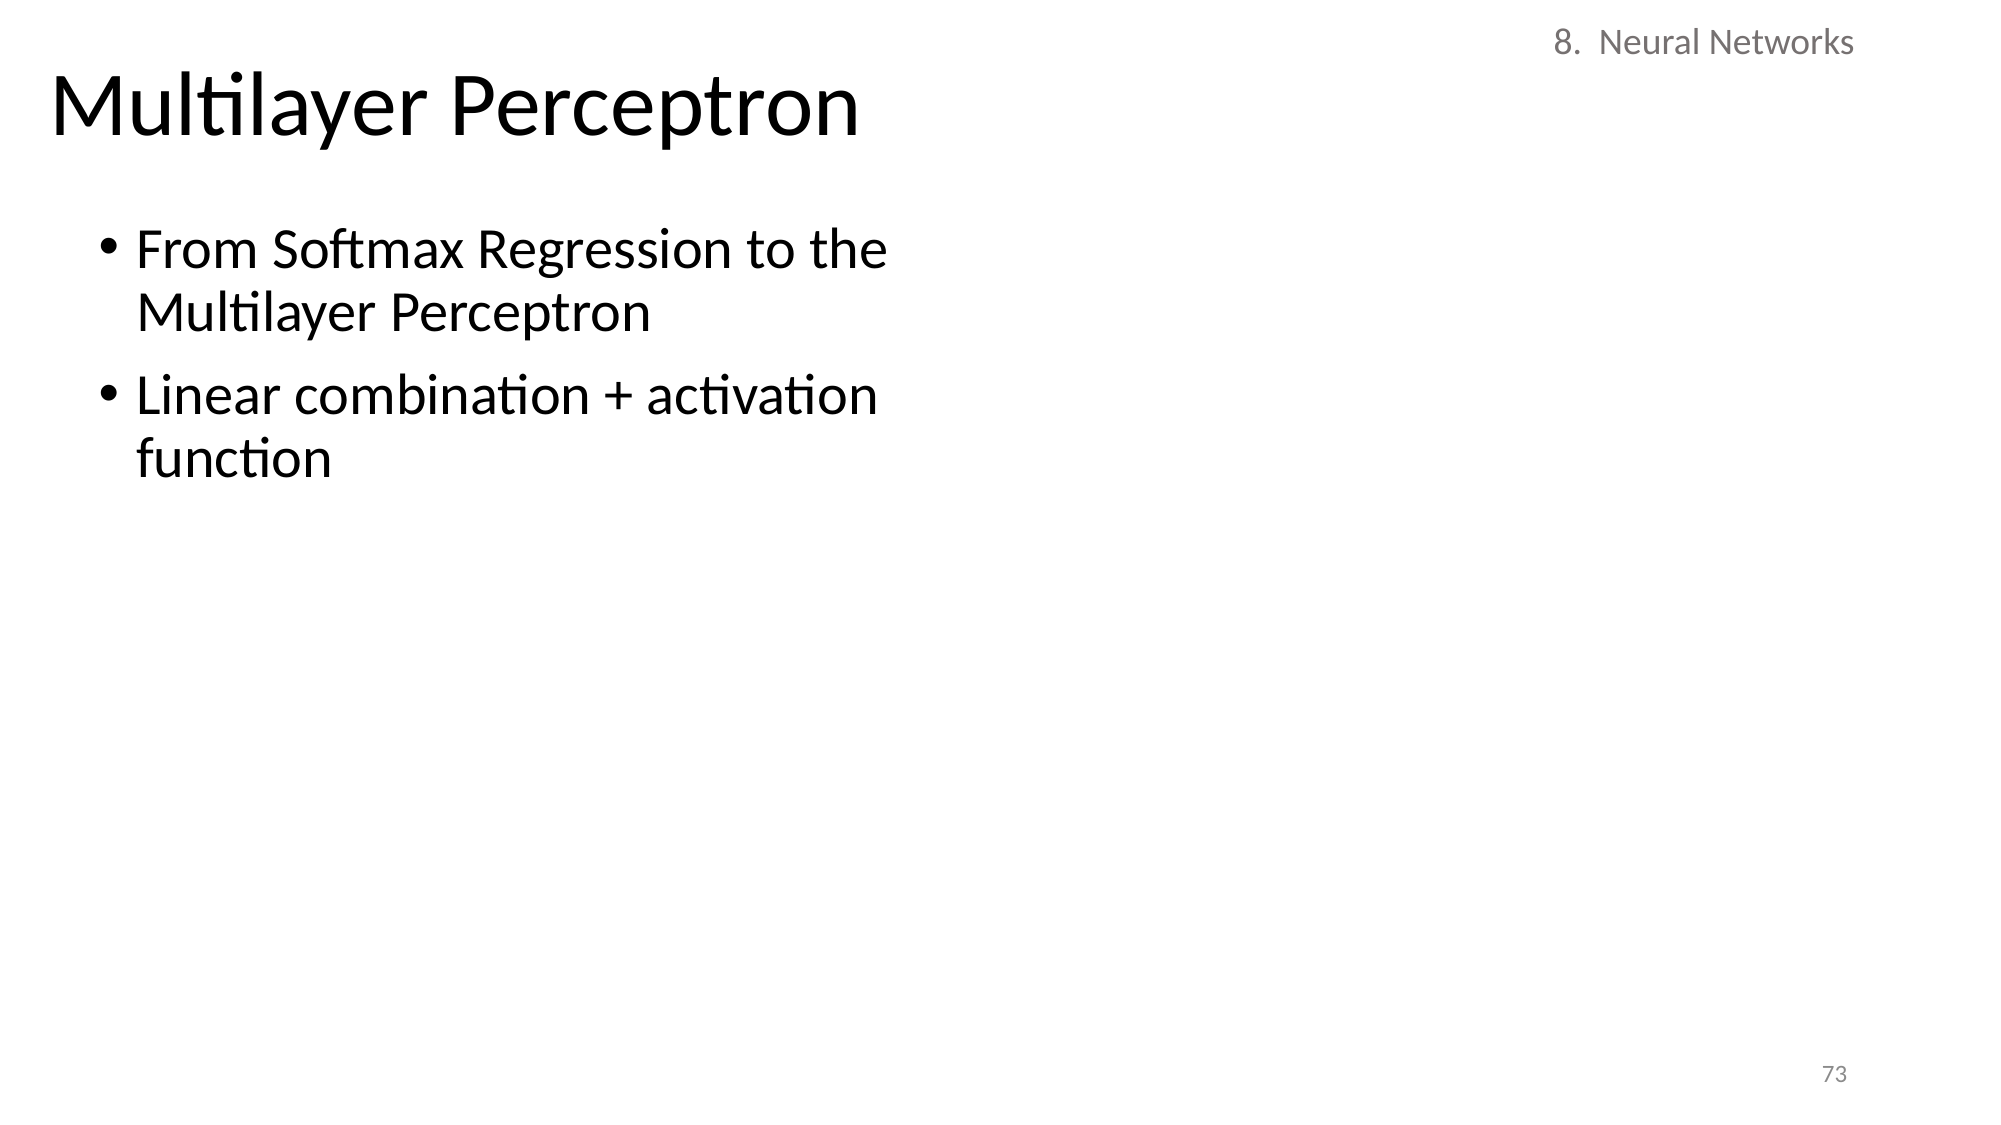

# Multilayer Perceptron
8.  Neural Networks
From Softmax Regression to the Multilayer Perceptron
Linear combination + activation function
73